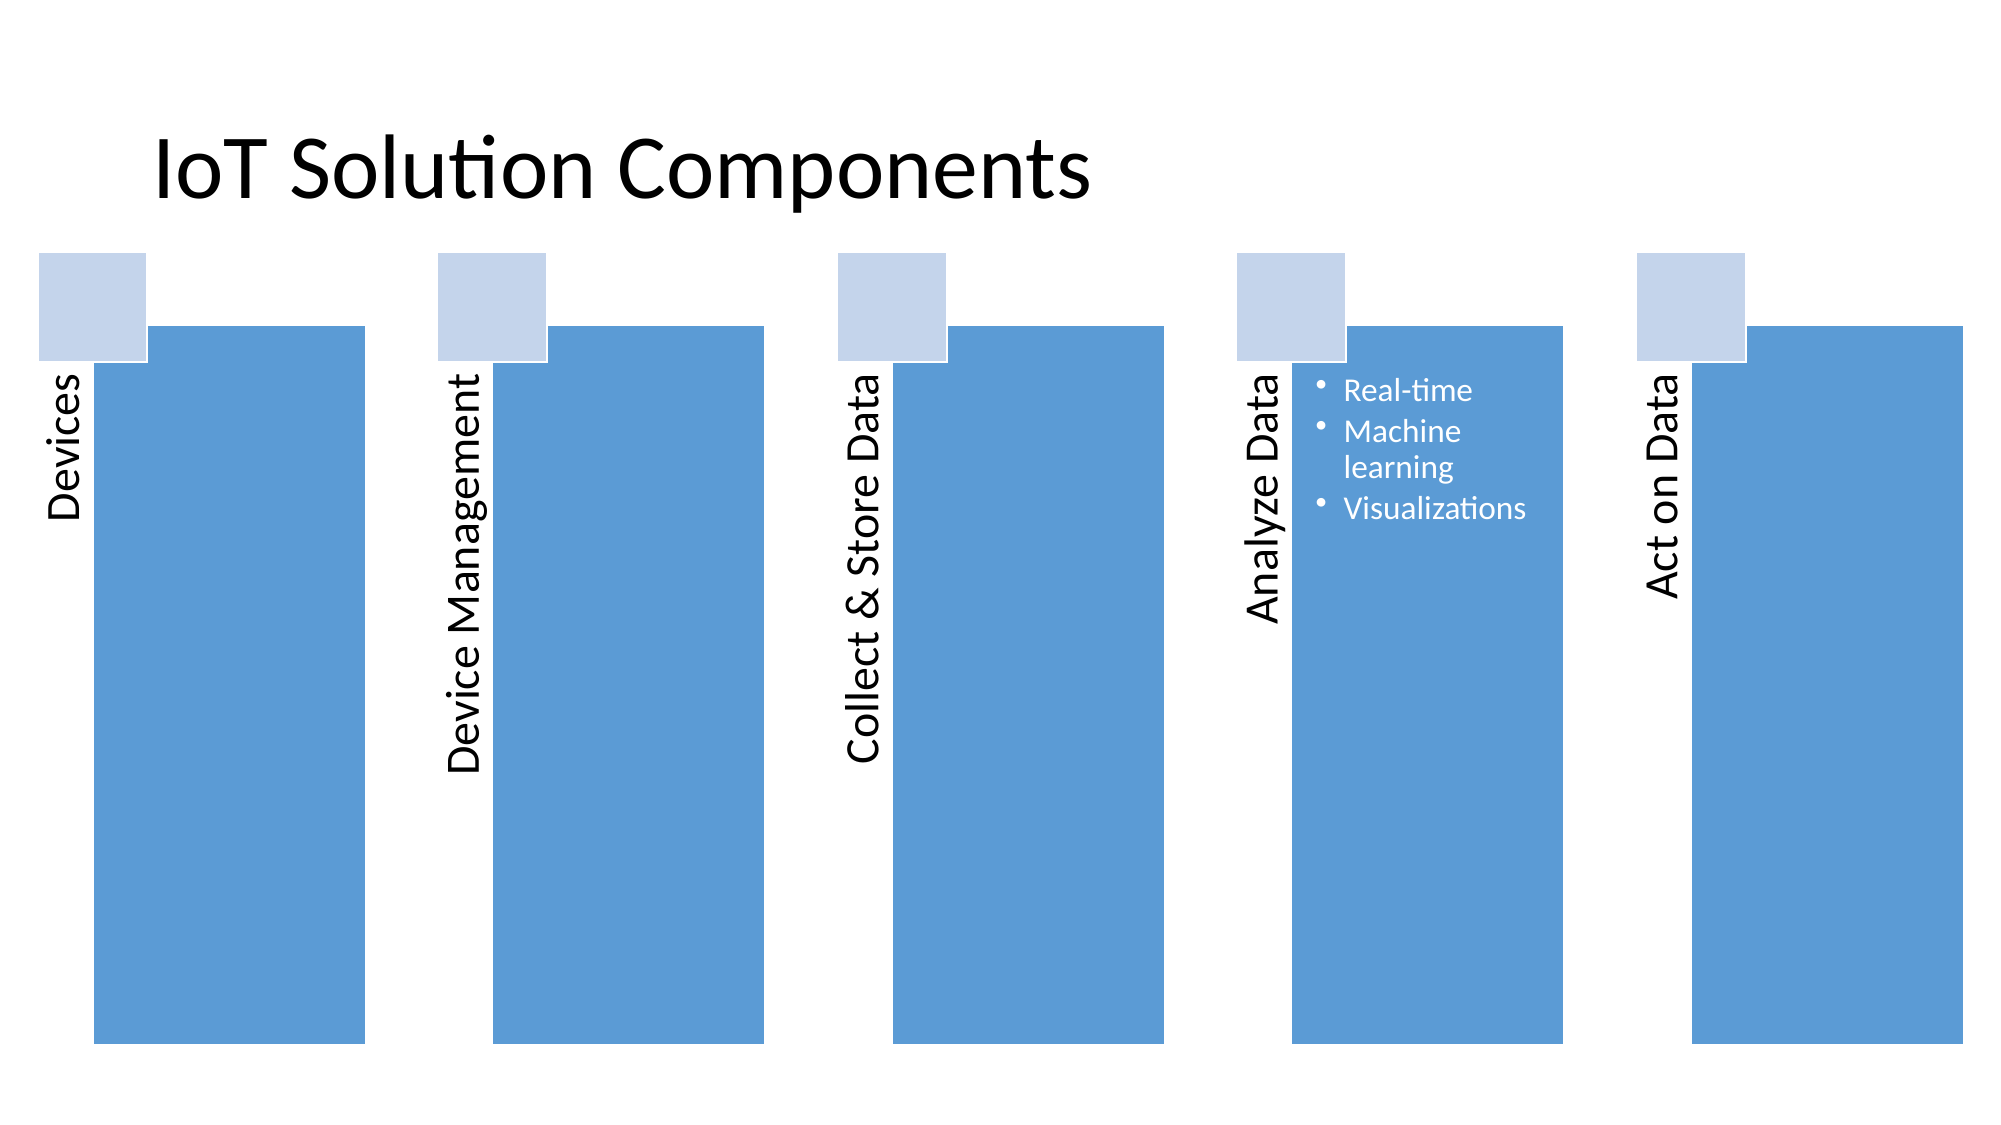

# IoT Solution Components
Devices

Device Management

Collect & Store Data

Analyze Data
Real-time
Machine learning
Visualizations
Act on Data